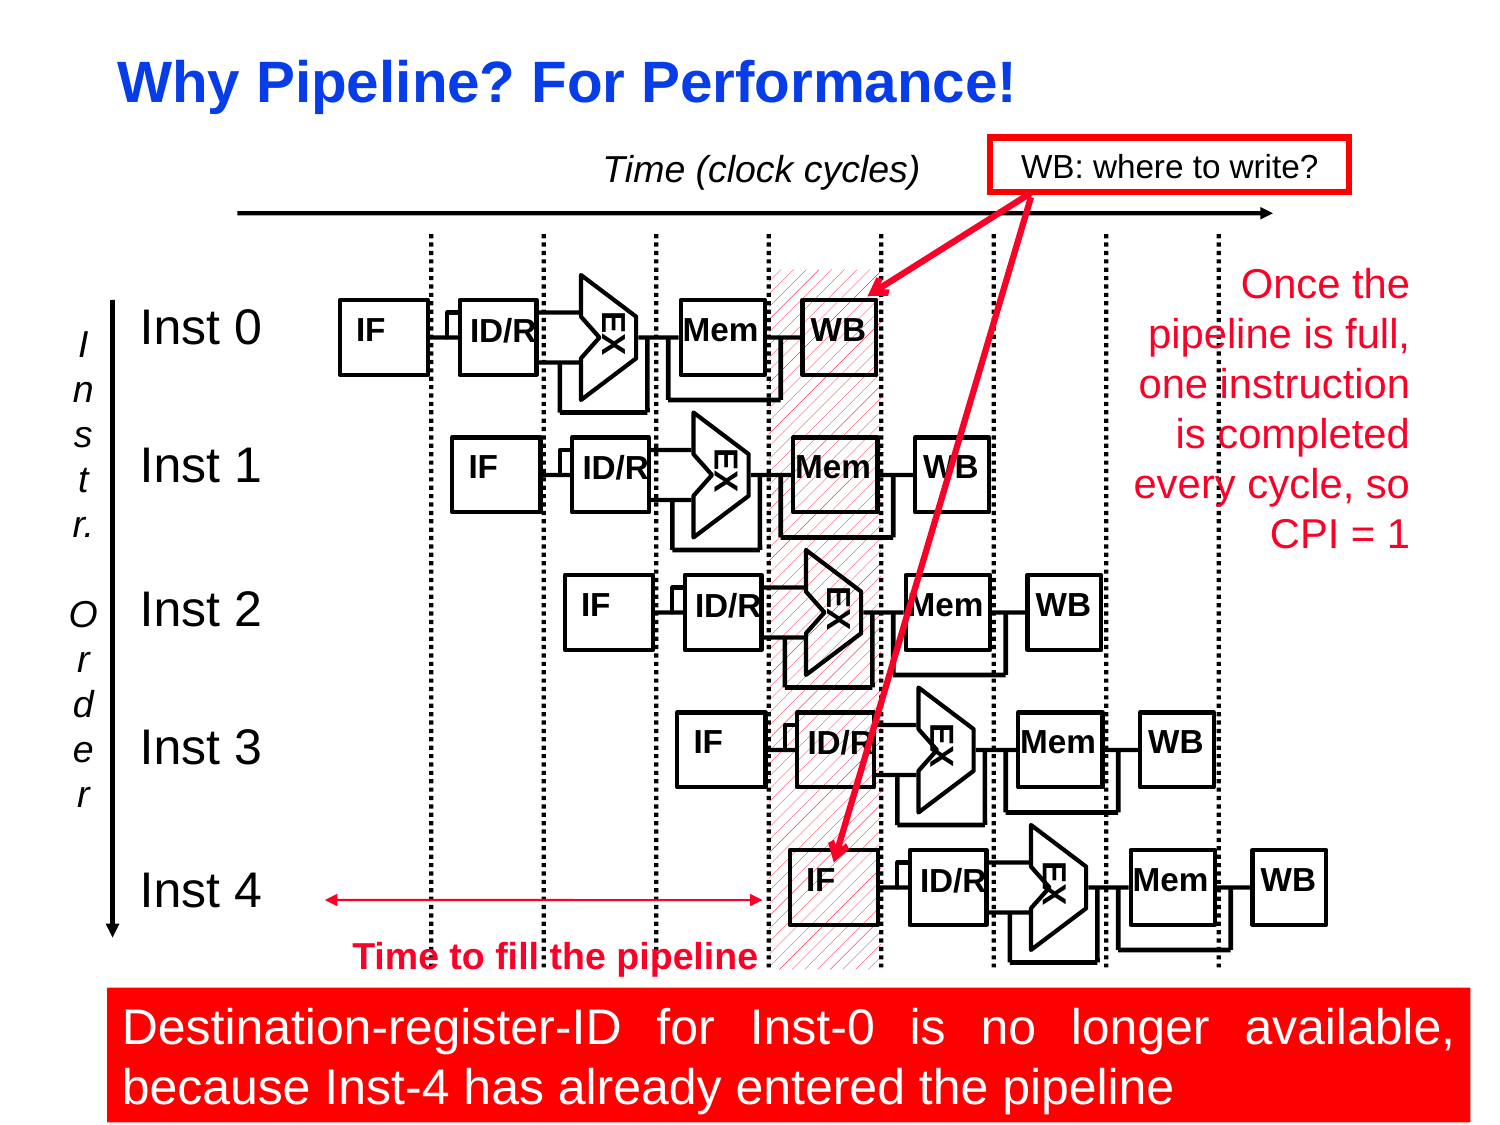

# Why Pipeline? For Performance!
Time (clock cycles)
WB: where to write?

Once the pipeline is full, one instruction is completed every cycle, so CPI = 1

EX

IF

Mem
WB
ID/R

Inst 0

I
n
s
t
r.

O
r
d
e
r

EX

IF

Mem
WB
ID/R

Inst 1

EX

IF

Mem
WB
ID/R

Inst 2

EX

IF

Mem
WB
ID/R

Inst 3

EX

IF

Mem
WB
ID/R

Inst 4

Time to fill the pipeline
Destination-register-ID for Inst-0 is no longer available, because Inst-4 has already entered the pipeline